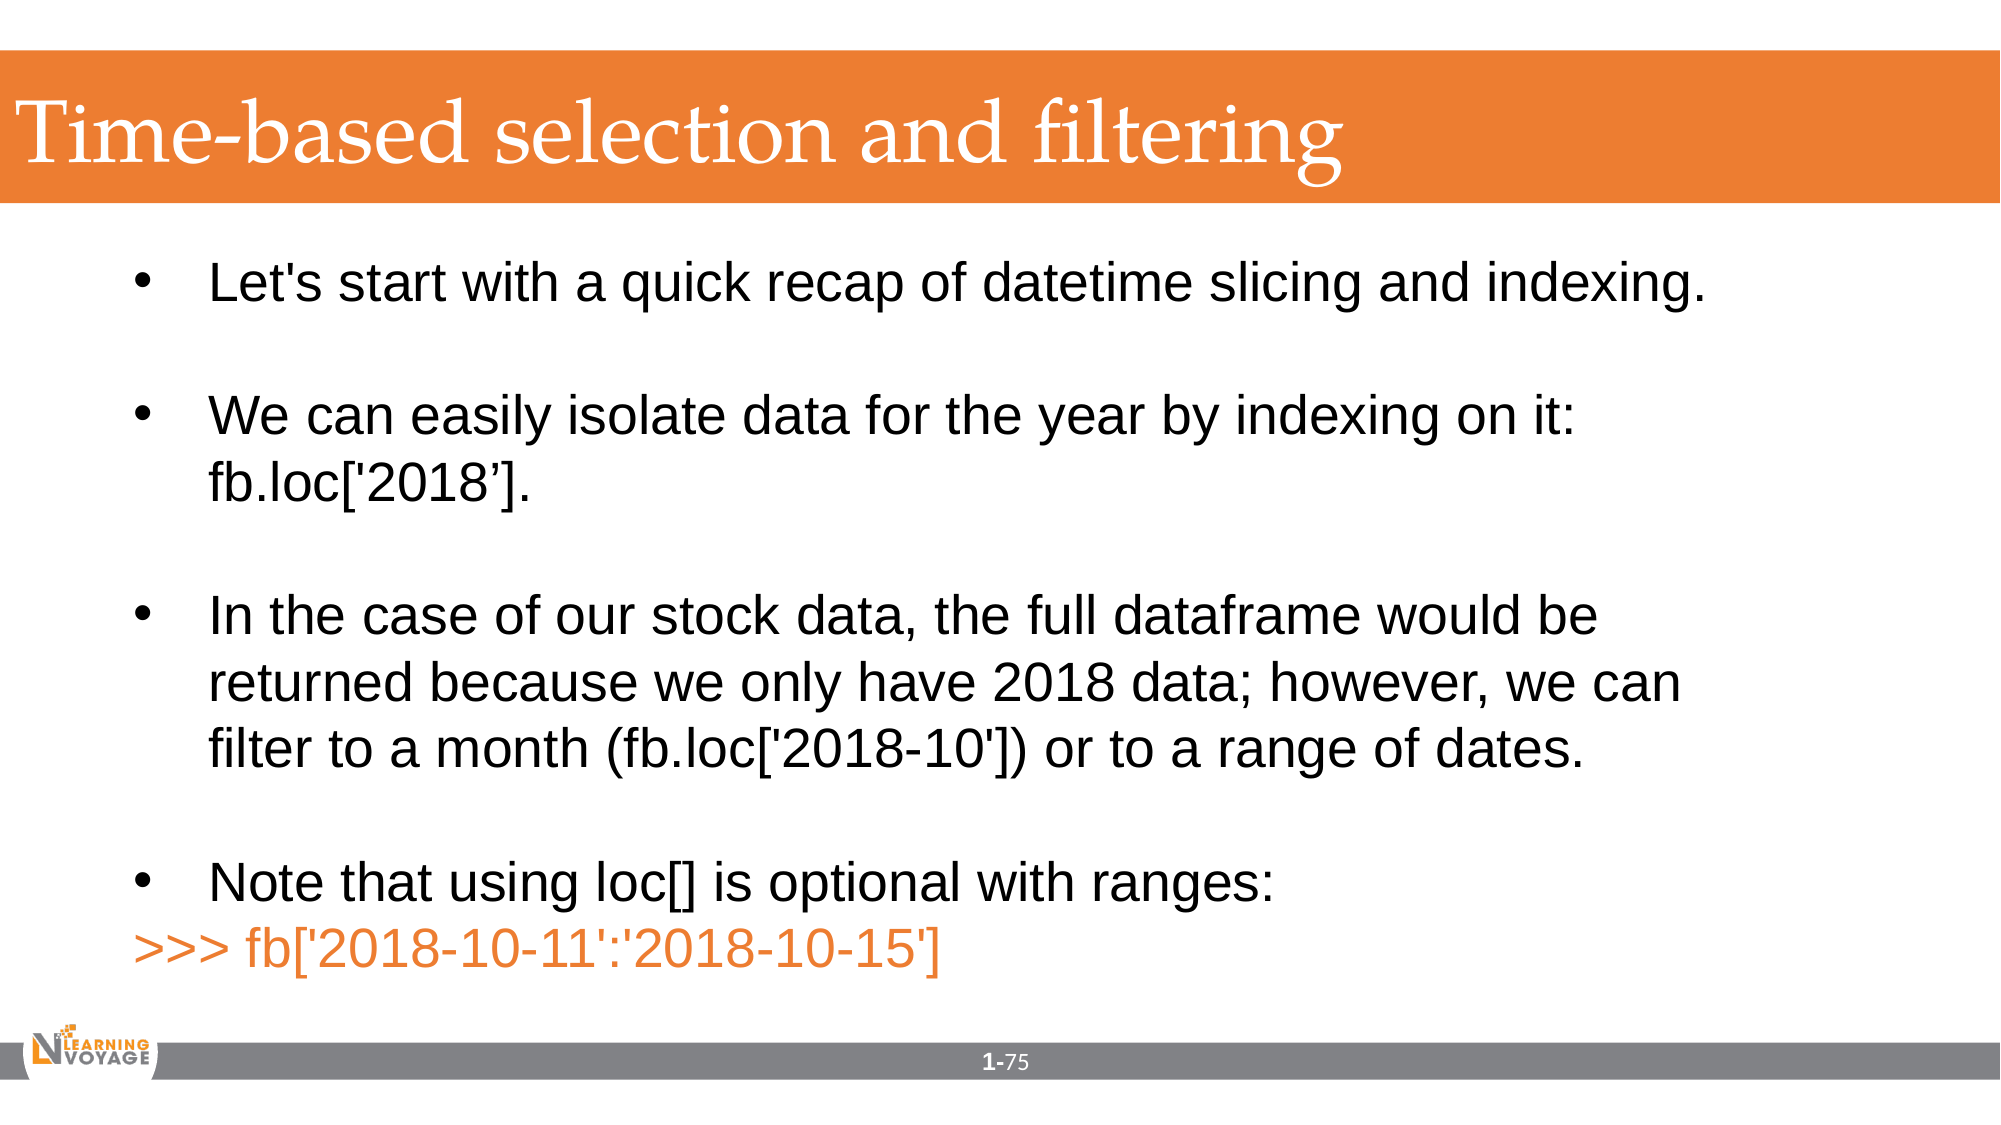

Time-based selection and filtering
Let's start with a quick recap of datetime slicing and indexing.

We can easily isolate data for the year by indexing on it: fb.loc['2018’].

In the case of our stock data, the full dataframe would be returned because we only have 2018 data; however, we can filter to a month (fb.loc['2018-10']) or to a range of dates.

Note that using loc[] is optional with ranges:
>>> fb['2018-10-11':'2018-10-15']
1-75